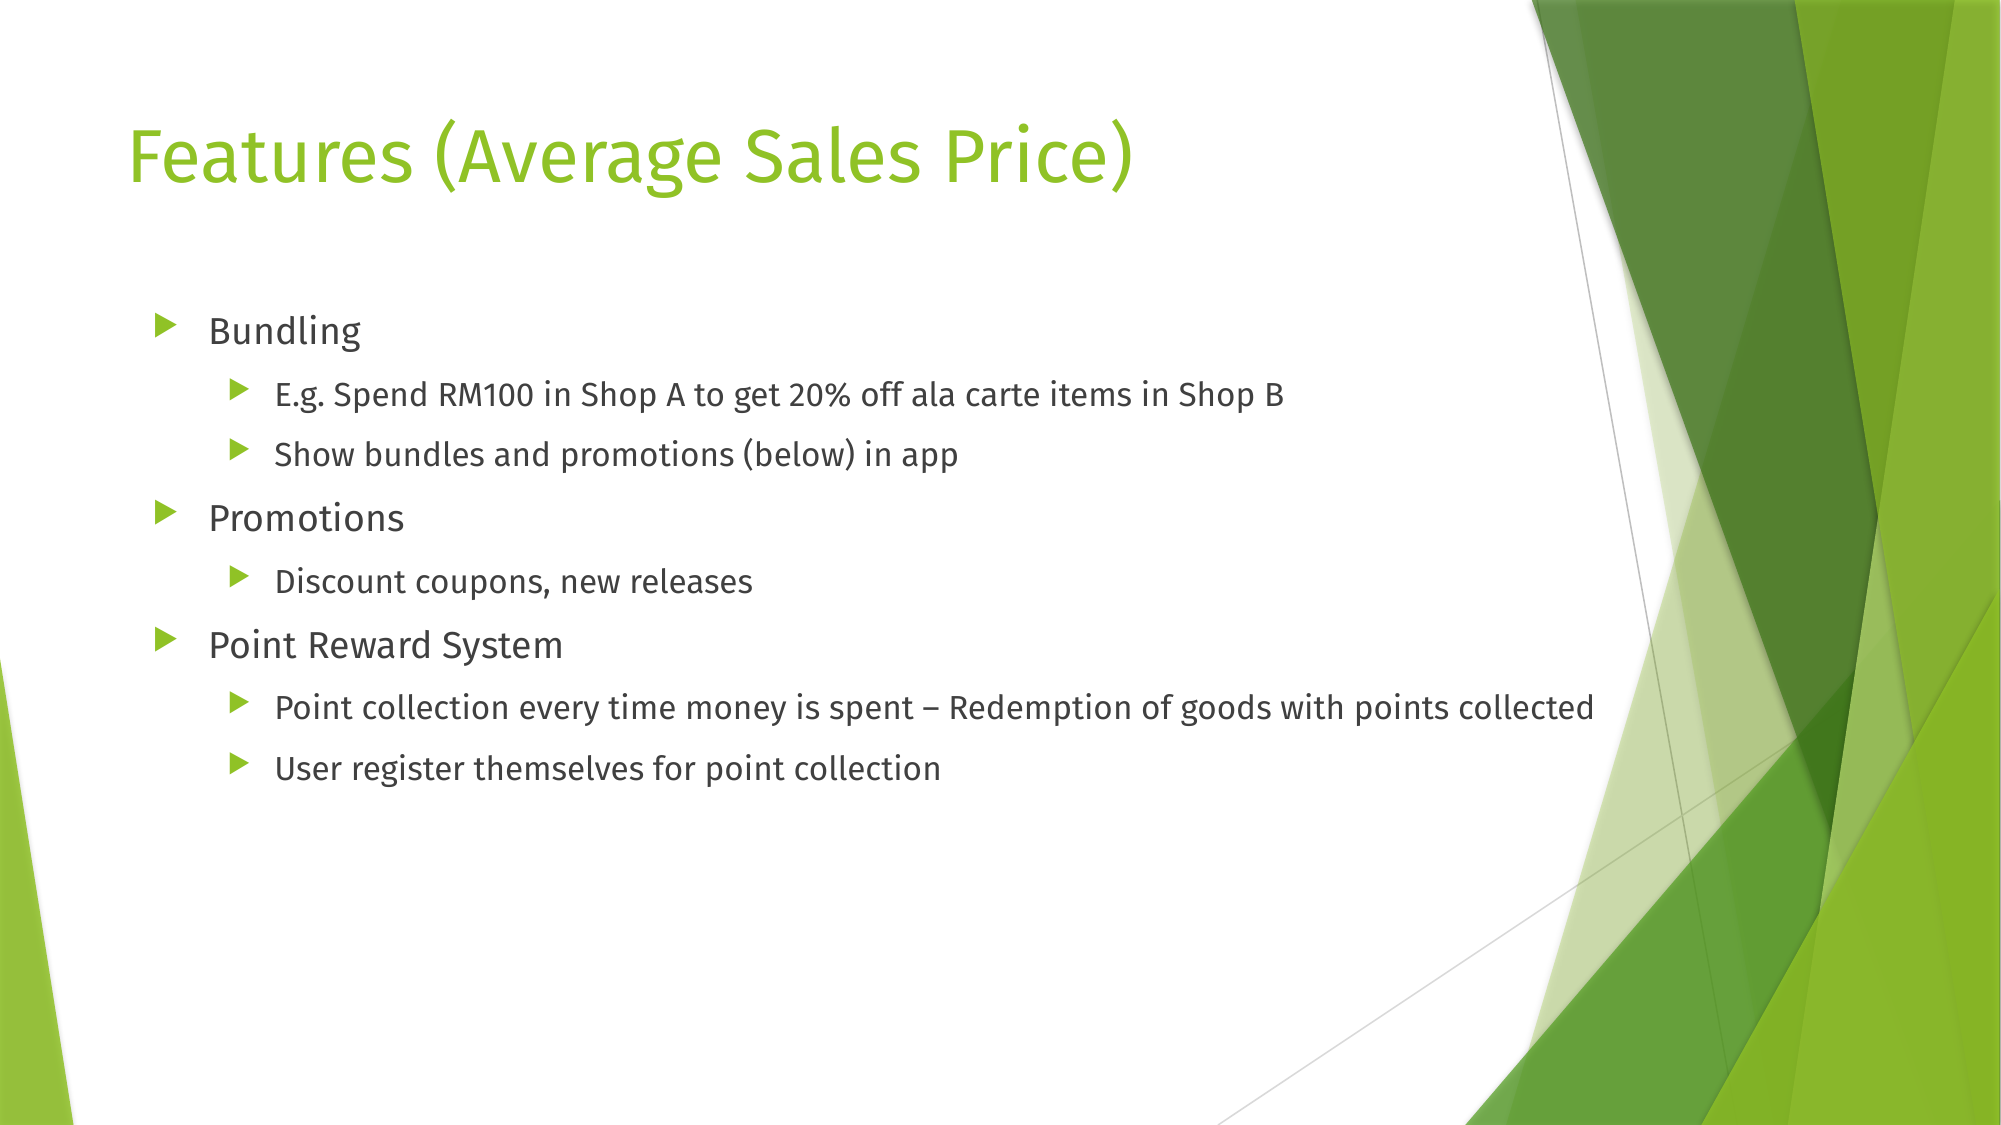

# Features (Average Sales Price)
Bundling
E.g. Spend RM100 in Shop A to get 20% off ala carte items in Shop B
Show bundles and promotions (below) in app
Promotions
Discount coupons, new releases
Point Reward System
Point collection every time money is spent – Redemption of goods with points collected
User register themselves for point collection